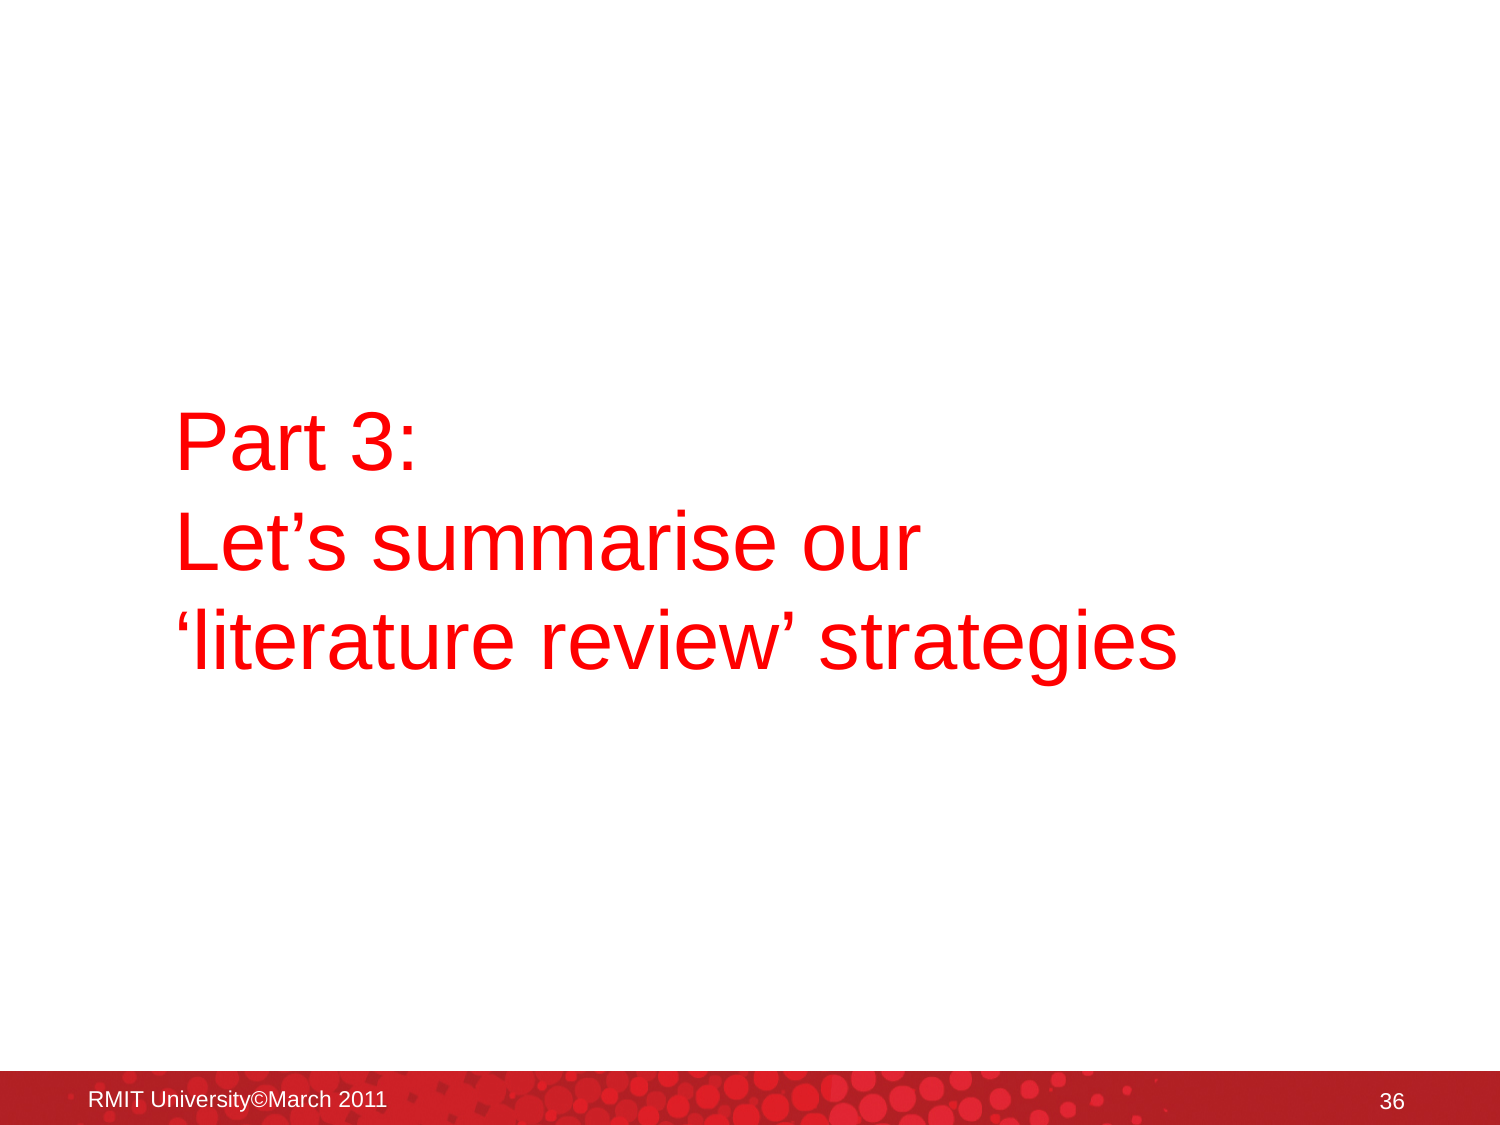

Part 3:
Let’s summarise our
‘literature review’ strategies
RMIT University©March 2011
36